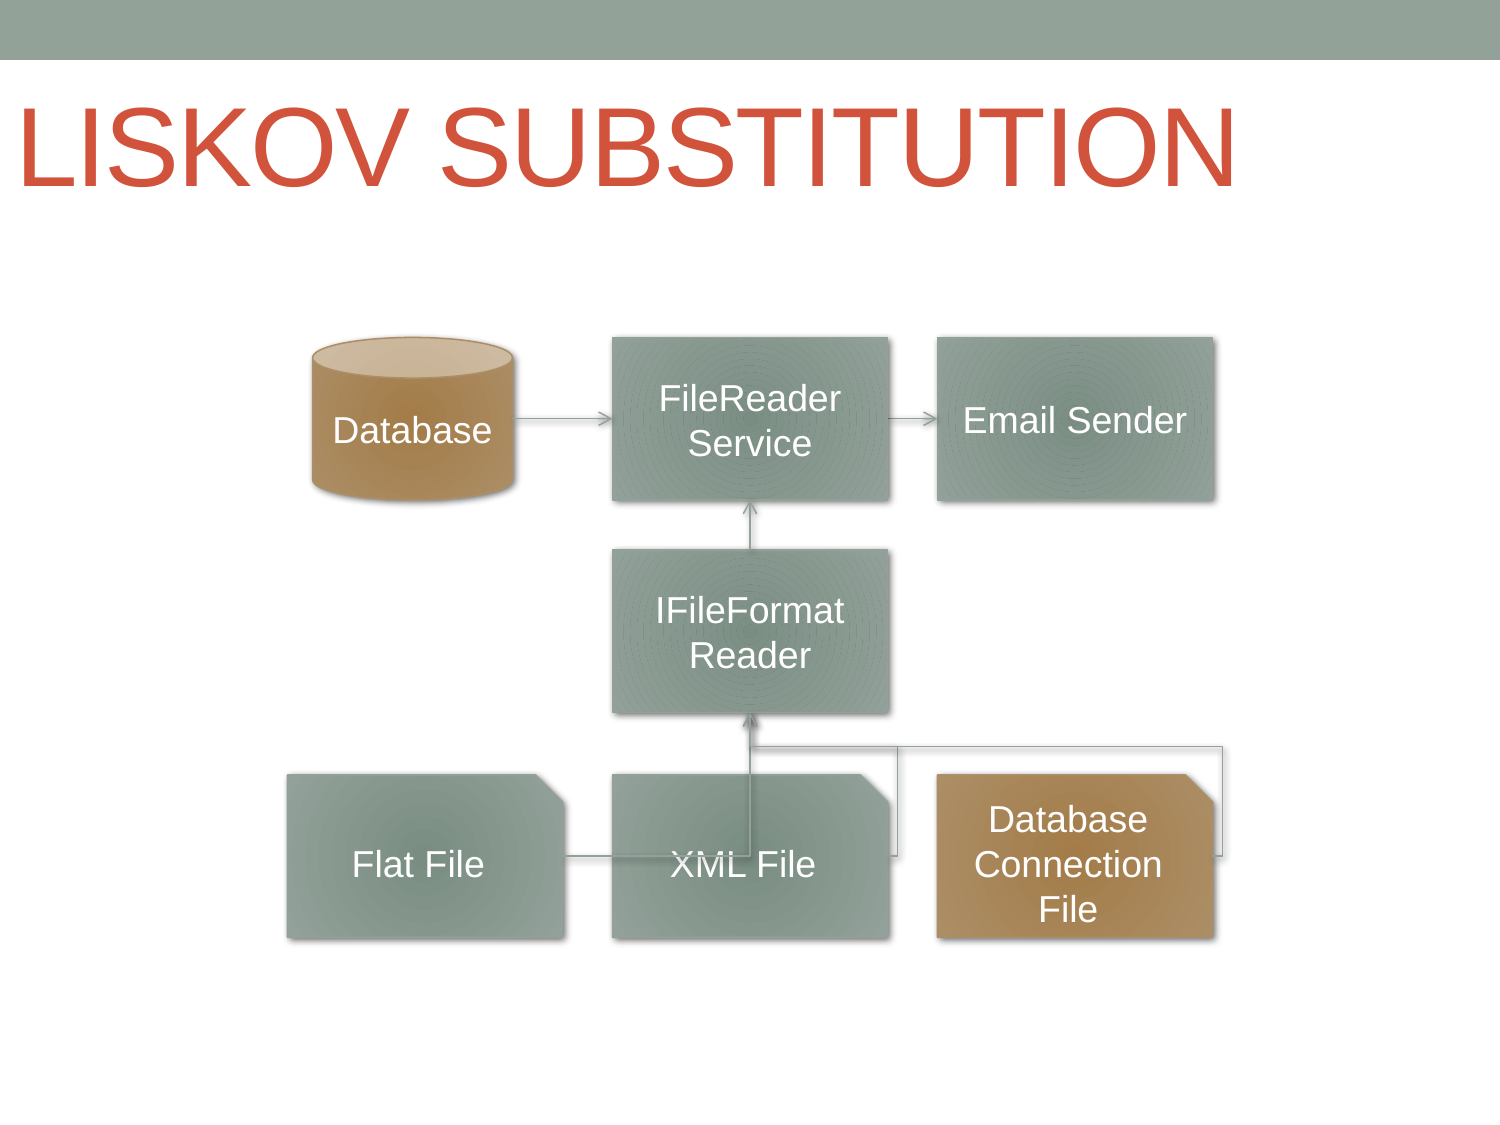

Liskov Substitution
Database
FileReader
Service
Email Sender
IFileFormat Reader
Flat File
XML File
Database Connection File